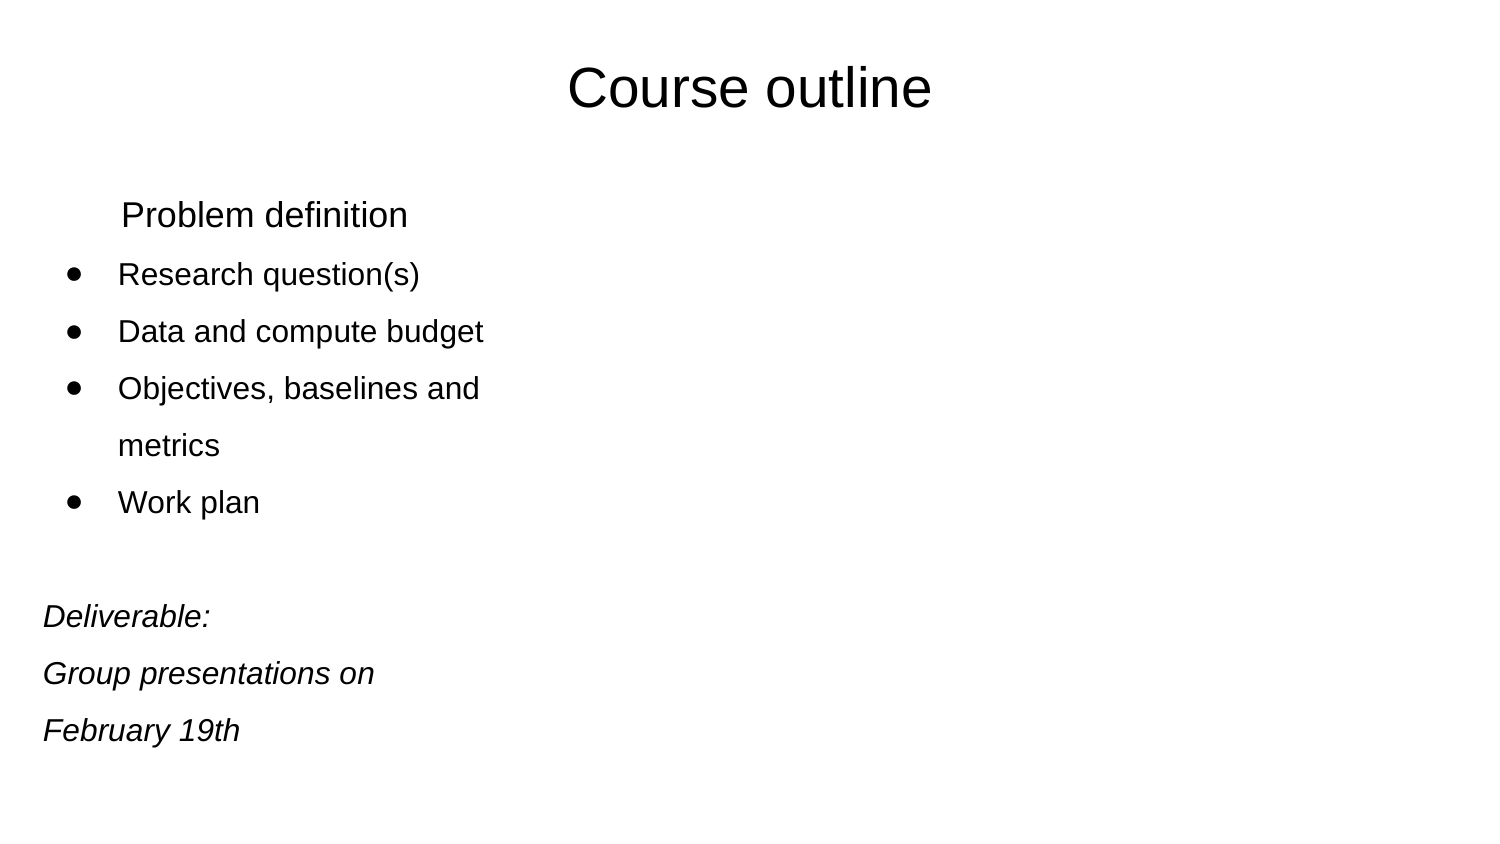

# Course outline

Problem definition
Research question(s)
Data and compute budget
Objectives, baselines and metrics
Work plan

Deliverable:
Group presentations on February 19th